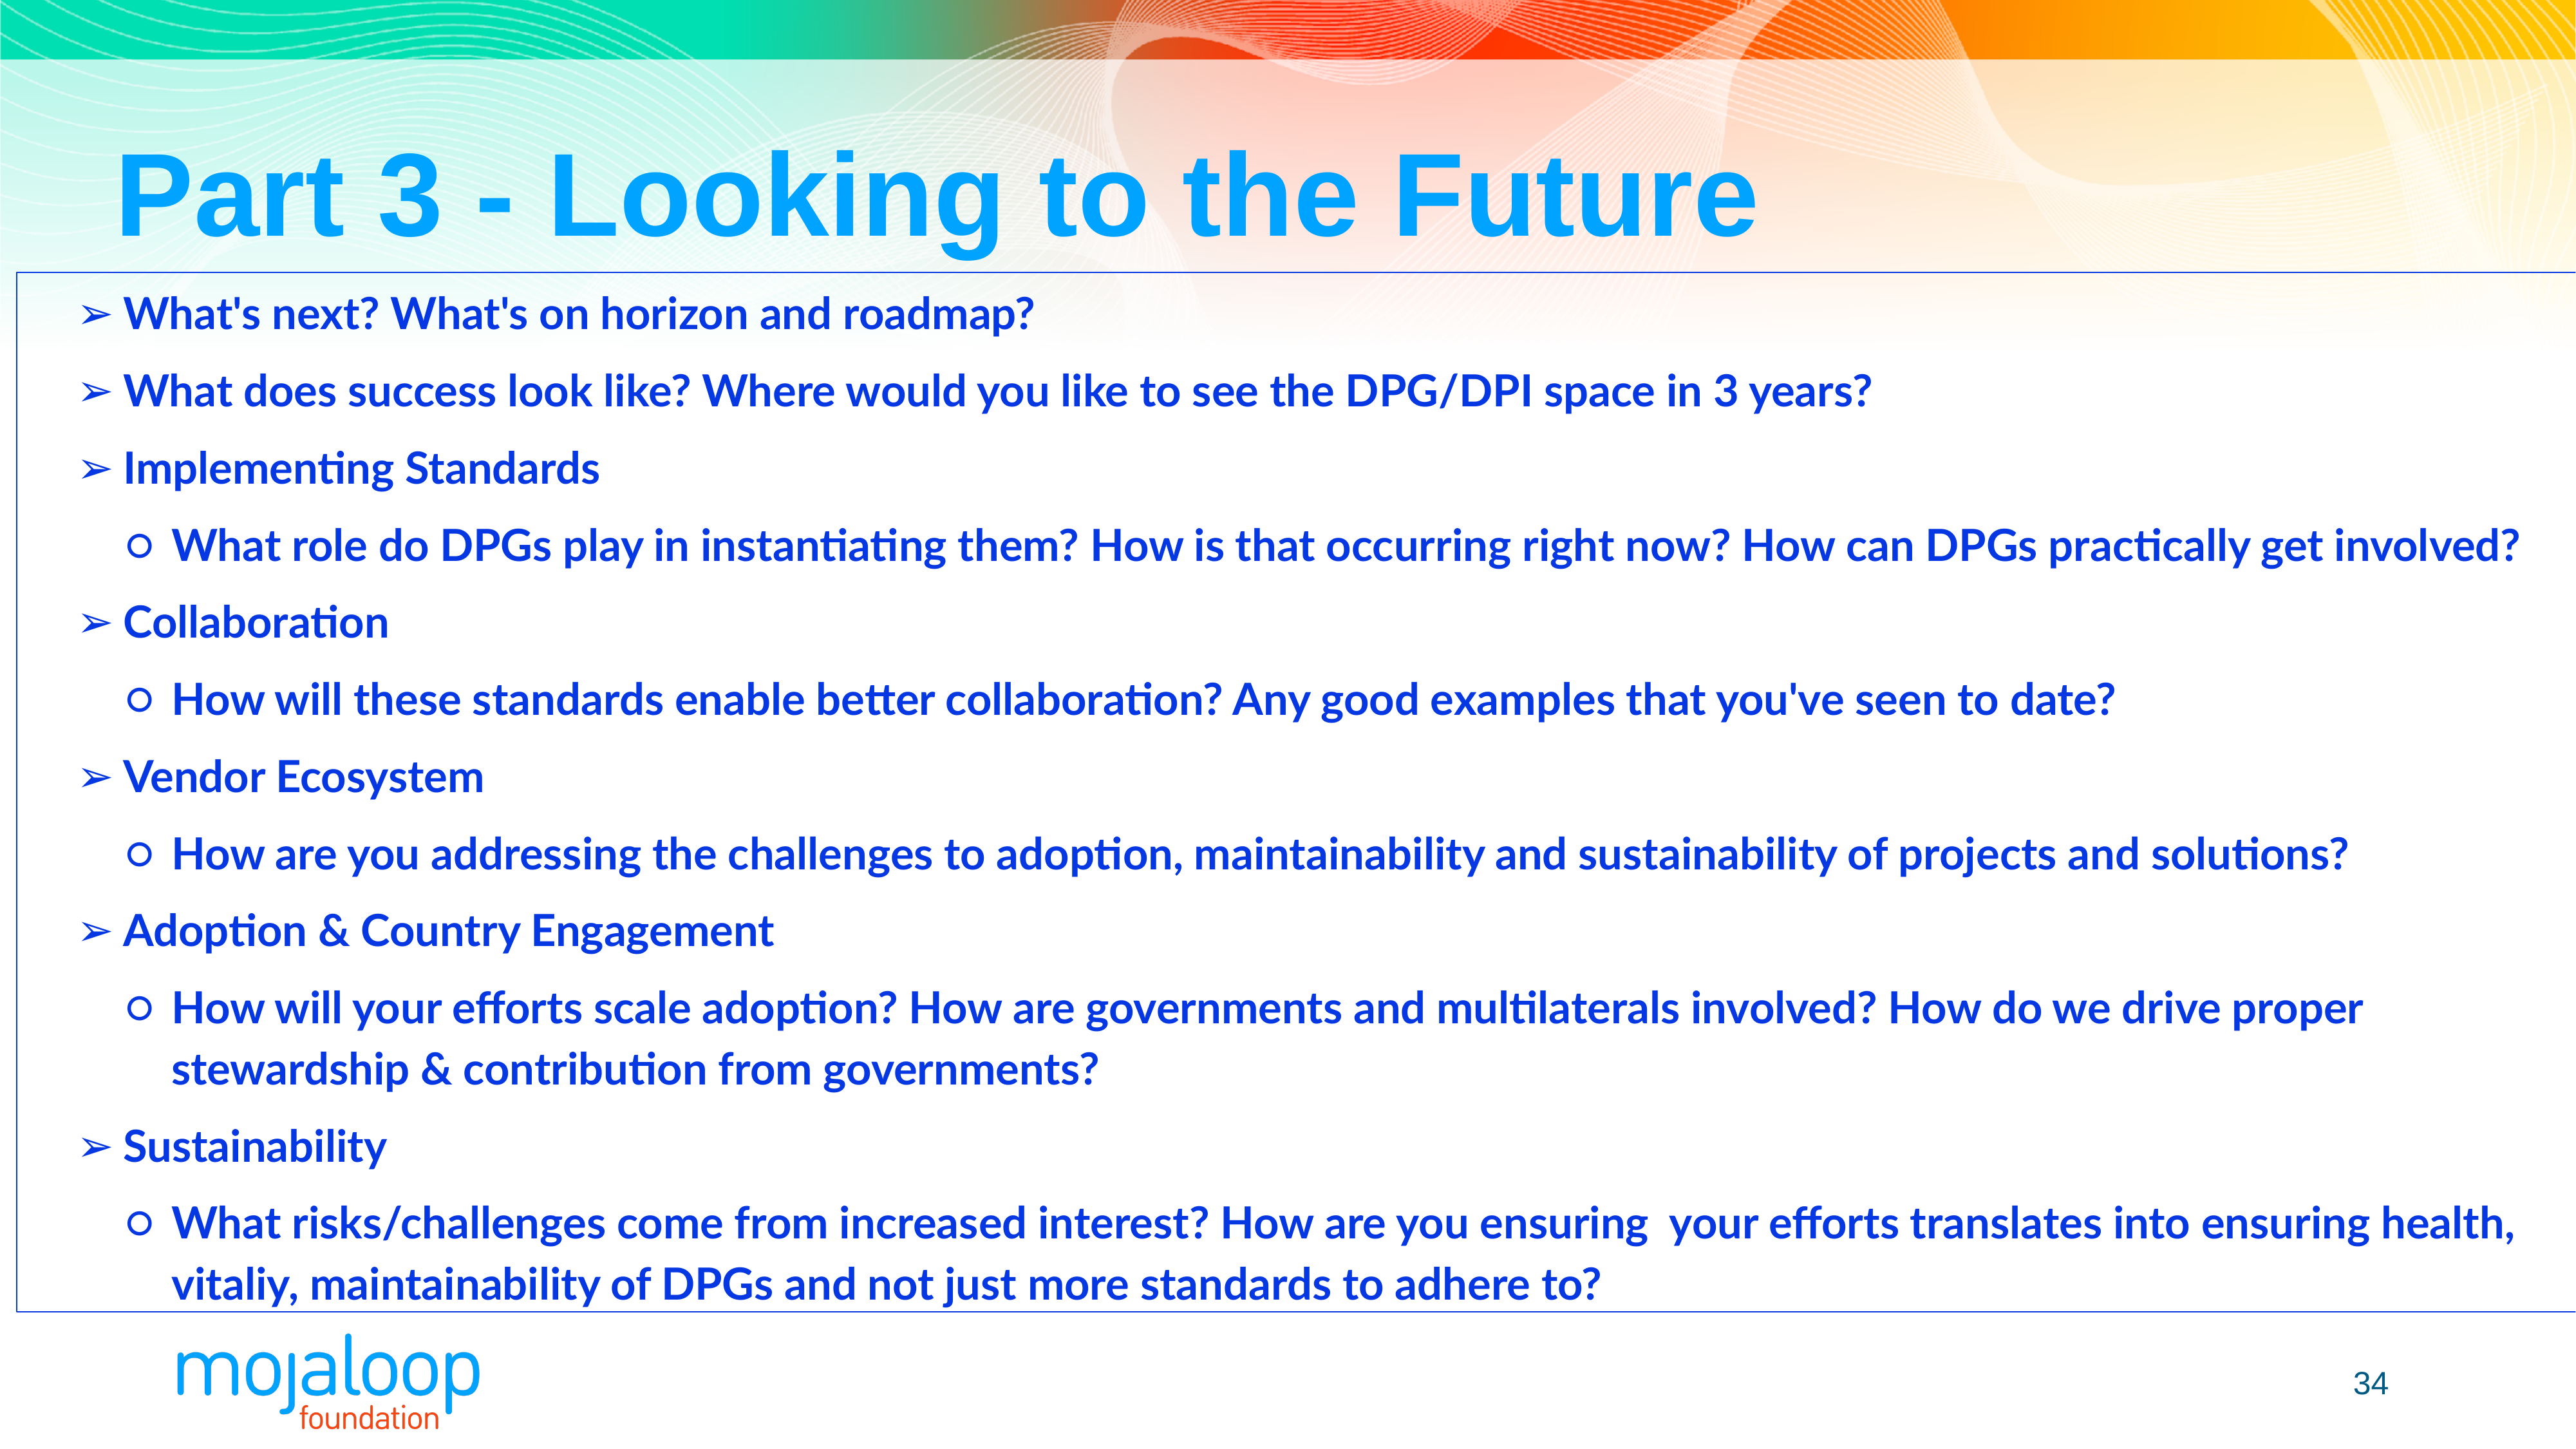

# Part 3 - Looking to the Future
What's next? What's on horizon and roadmap?
What does success look like? Where would you like to see the DPG/DPI space in 3 years?
Implementing Standards
What role do DPGs play in instantiating them? How is that occurring right now? How can DPGs practically get involved?
Collaboration
How will these standards enable better collaboration? Any good examples that you've seen to date?
Vendor Ecosystem
How are you addressing the challenges to adoption, maintainability and sustainability of projects and solutions?
Adoption & Country Engagement
How will your efforts scale adoption? How are governments and multilaterals involved? How do we drive proper stewardship & contribution from governments?
Sustainability
What risks/challenges come from increased interest? How are you ensuring  your efforts translates into ensuring health, vitaliy, maintainability of DPGs and not just more standards to adhere to?

34